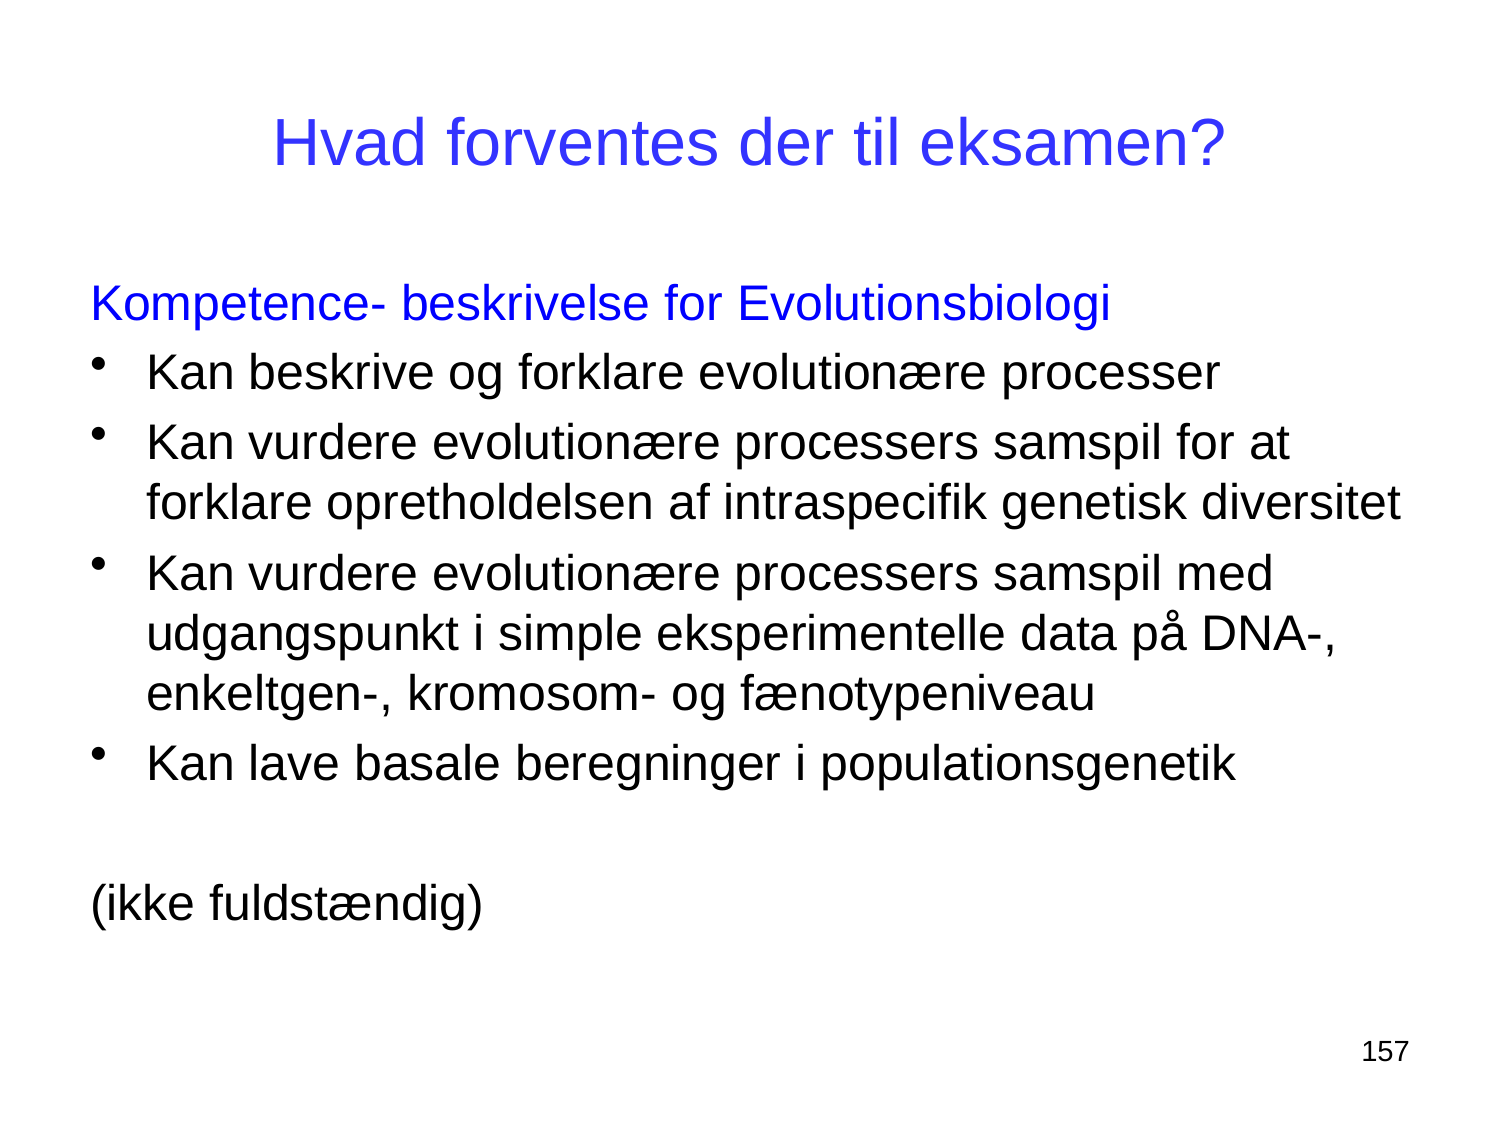

# Hvad forventes der til eksamen?
Kompetence- beskrivelse for Evolutionsbiologi
Kan beskrive og forklare evolutionære processer
Kan vurdere evolutionære processers samspil for at forklare opretholdelsen af intraspecifik genetisk diversitet
Kan vurdere evolutionære processers samspil med udgangspunkt i simple eksperimentelle data på DNA-, enkeltgen-, kromosom- og fænotypeniveau
Kan lave basale beregninger i populationsgenetik

(ikke fuldstændig)

157